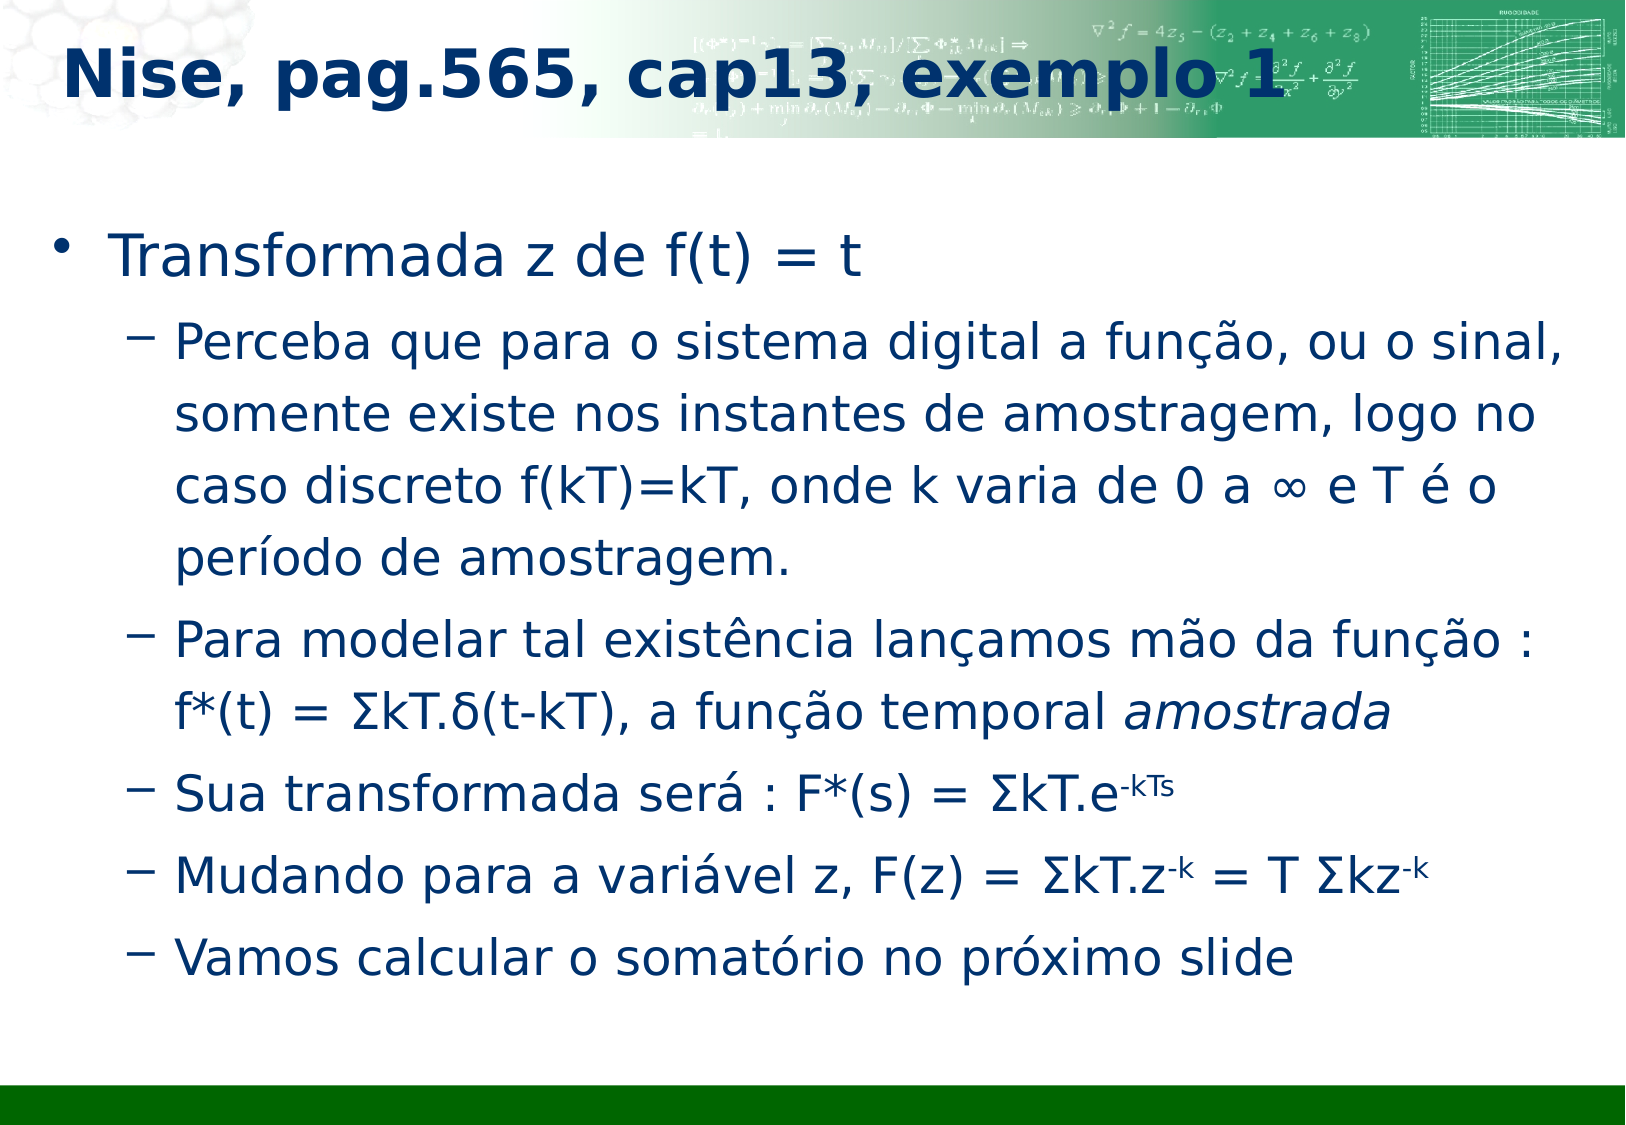

# Nise, pag.565, cap13, exemplo 1
Transformada z de f(t) = t
Perceba que para o sistema digital a função, ou o sinal, somente existe nos instantes de amostragem, logo no caso discreto f(kT)=kT, onde k varia de 0 a ∞ e T é o período de amostragem.
Para modelar tal existência lançamos mão da função : f*(t) = ΣkT.δ(t-kT), a função temporal amostrada
Sua transformada será : F*(s) = ΣkT.e-kTs
Mudando para a variável z, F(z) = ΣkT.z-k = T Σkz-k
Vamos calcular o somatório no próximo slide